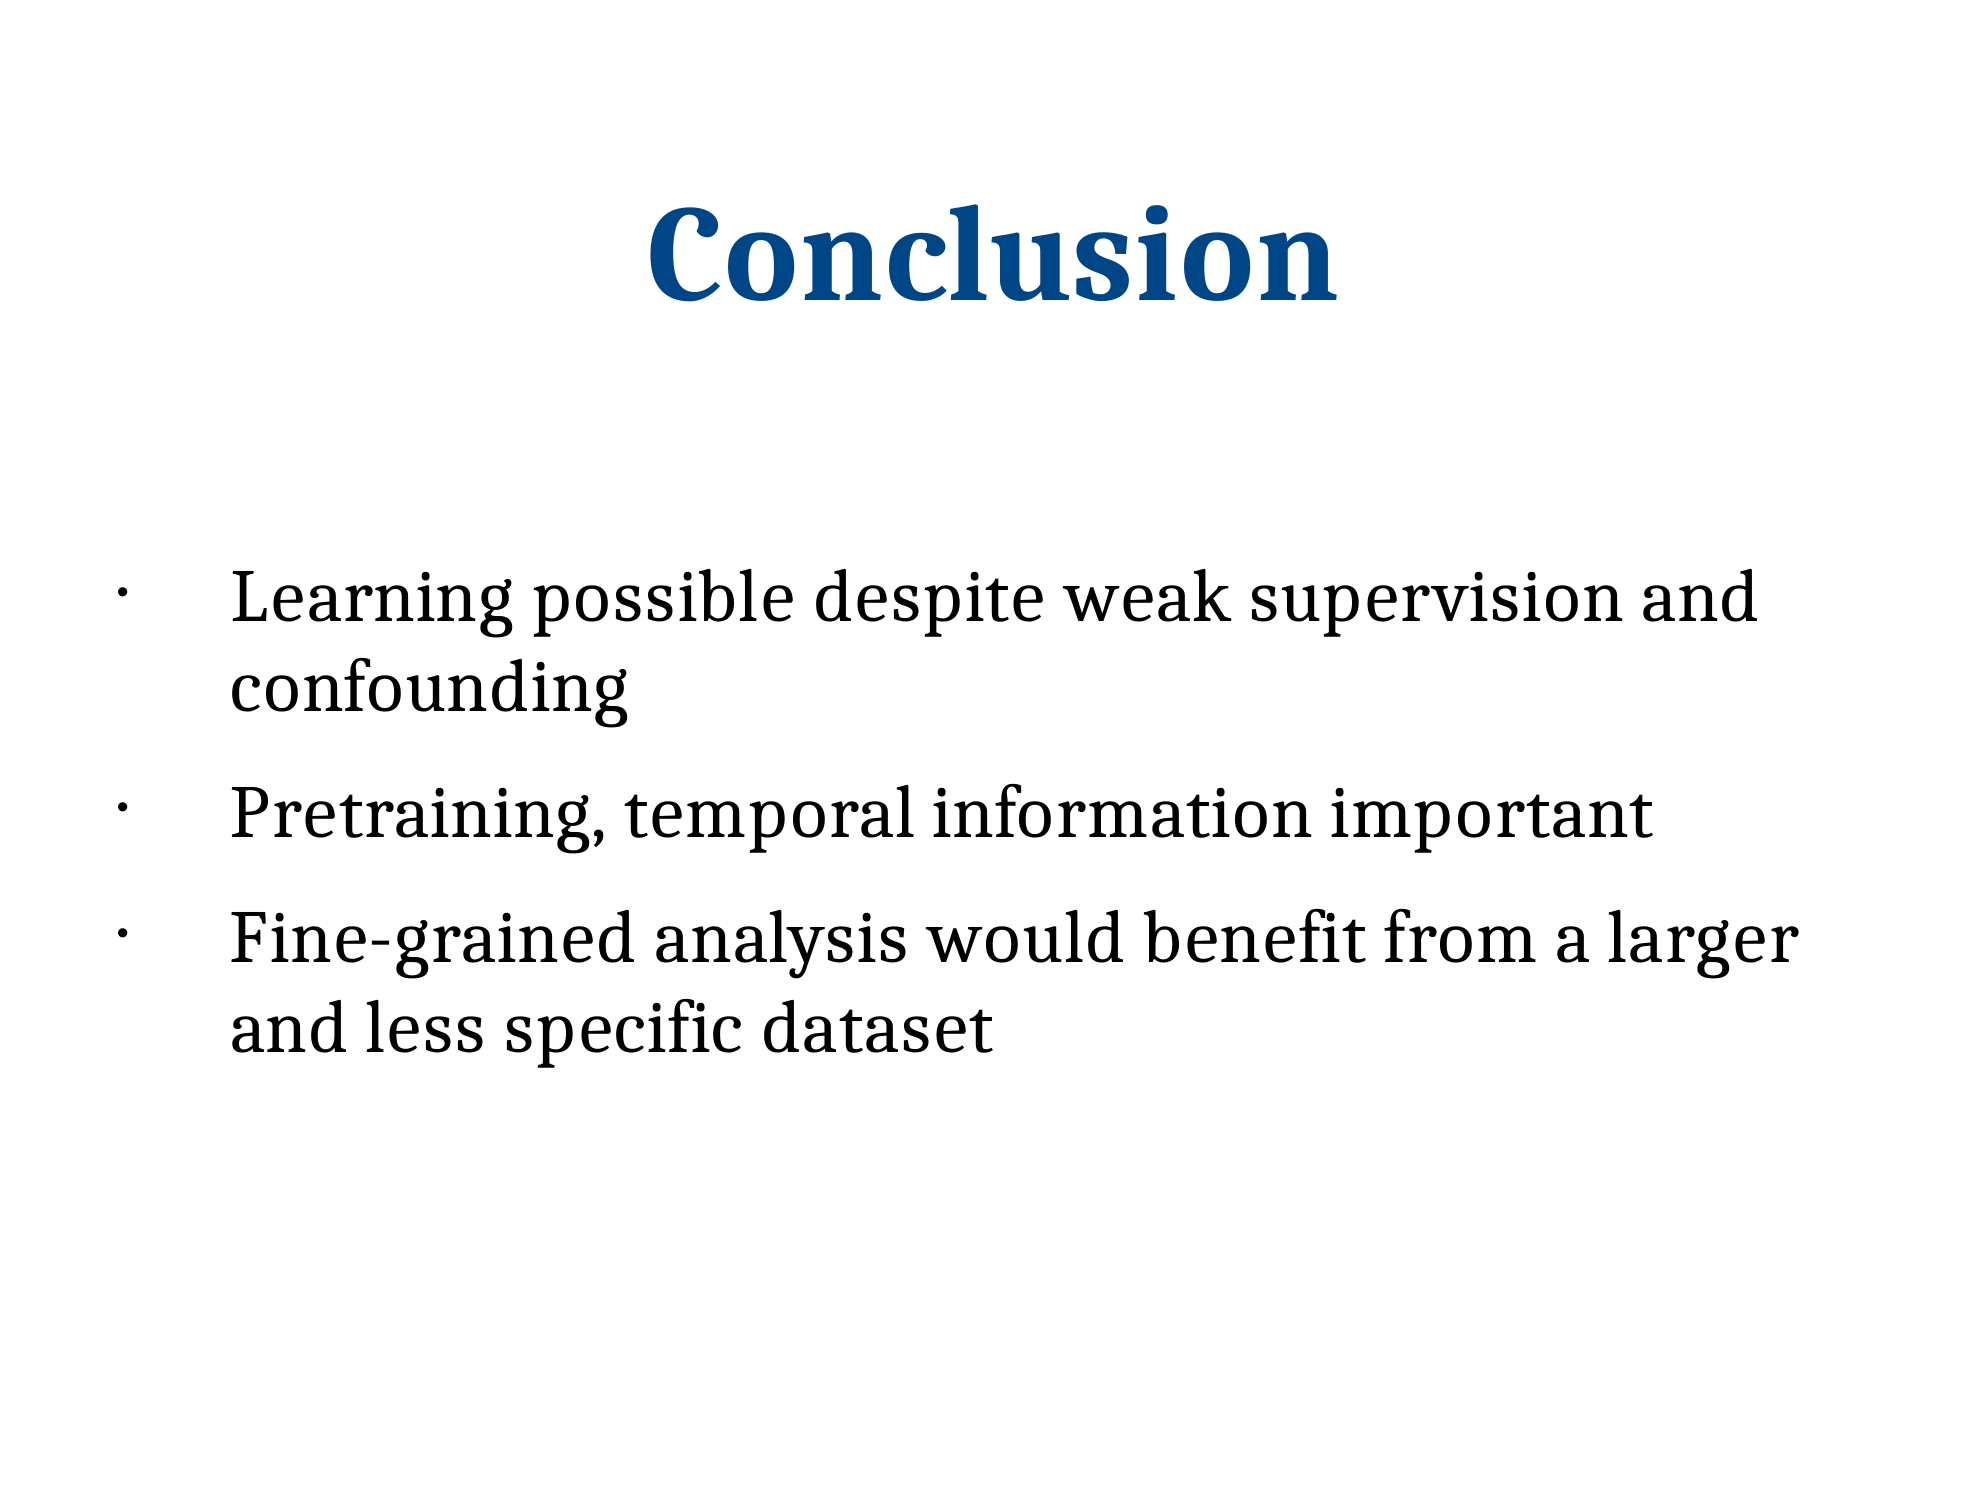

Conclusion
Learning possible despite weak supervision and confounding
Pretraining, temporal information important
Fine-grained analysis would benefit from a larger and less specific dataset